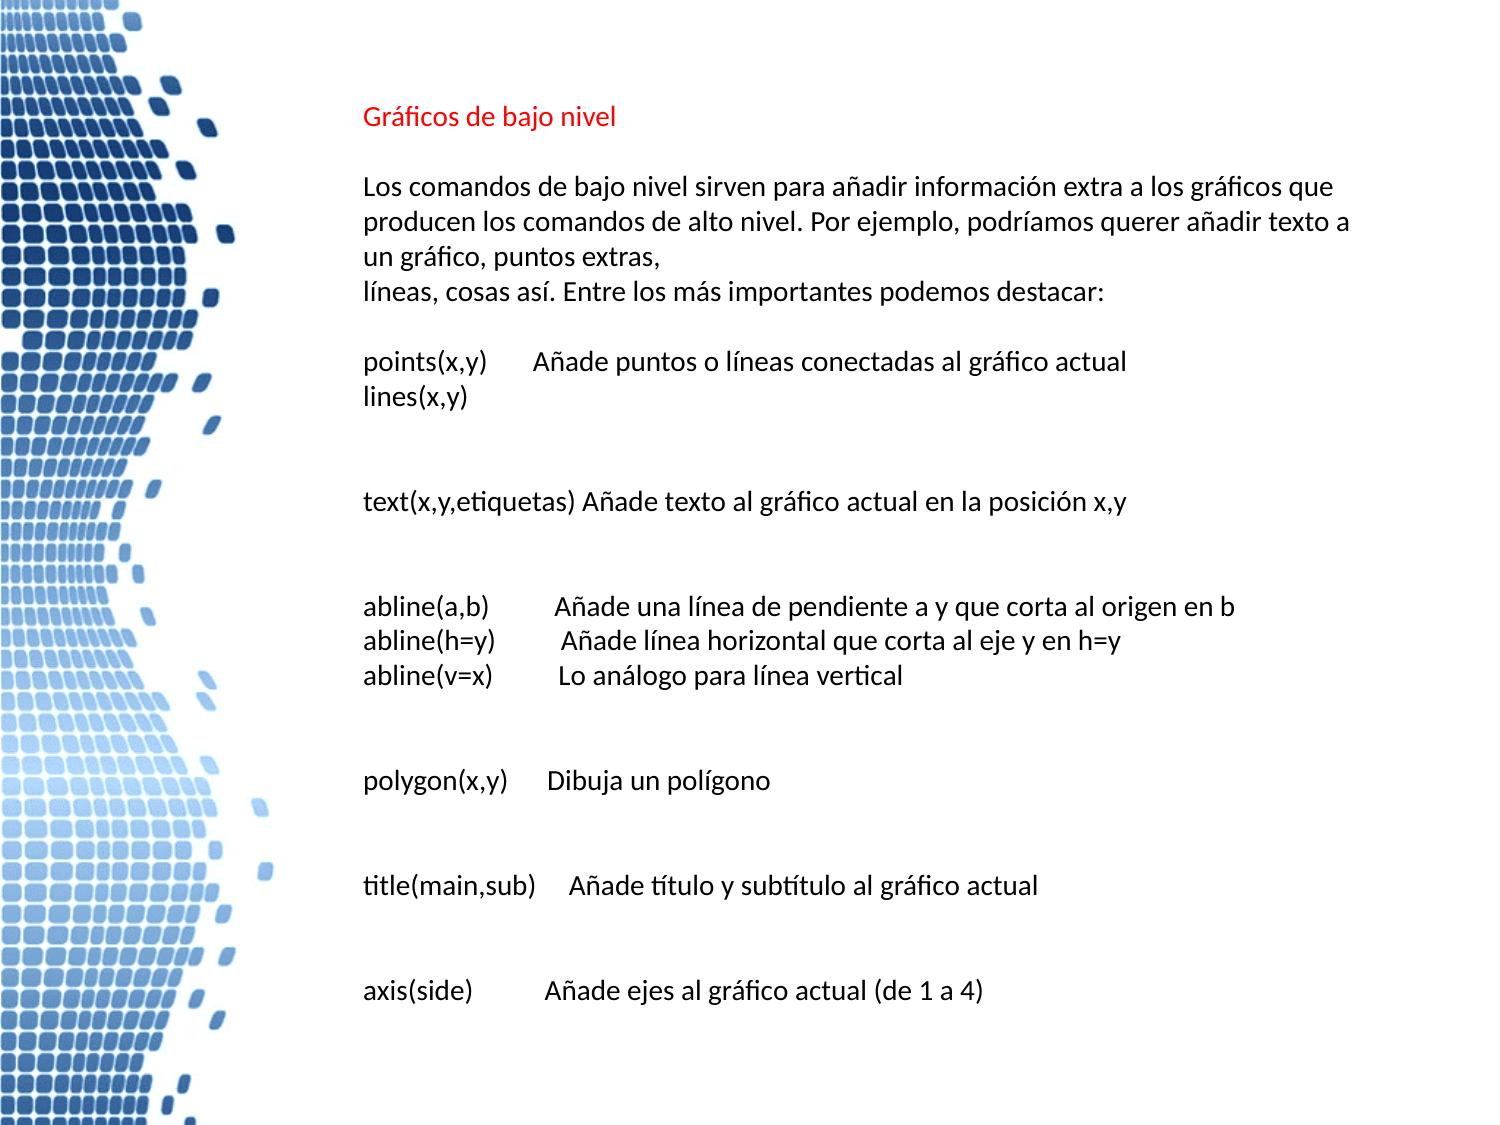

Gráficos de bajo nivel

Los comandos de bajo nivel sirven para añadir información extra a los gráficos que producen los comandos de alto nivel. Por ejemplo, podríamos querer añadir texto a un gráfico, puntos extras,
líneas, cosas así. Entre los más importantes podemos destacar:

points(x,y)       Añade puntos o líneas conectadas al gráfico actual
lines(x,y)

text(x,y,etiquetas) Añade texto al gráfico actual en la posición x,y

abline(a,b)          Añade una línea de pendiente a y que corta al origen en b
abline(h=y)          Añade línea horizontal que corta al eje y en h=y
abline(v=x)          Lo análogo para línea vertical

polygon(x,y)      Dibuja un polígono

title(main,sub)     Añade título y subtítulo al gráfico actual

axis(side)           Añade ejes al gráfico actual (de 1 a 4)